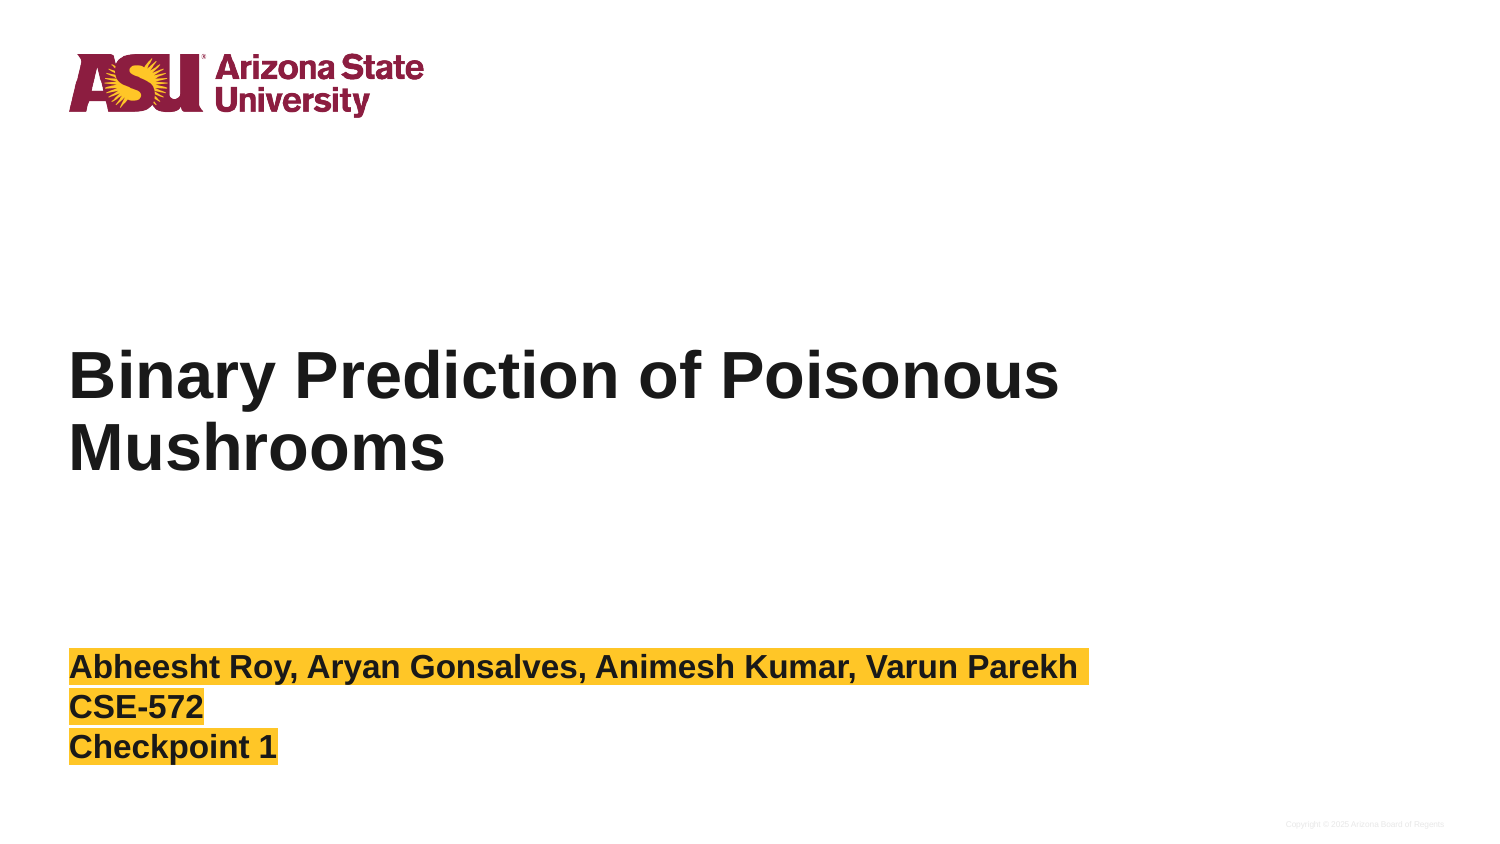

# Binary Prediction of Poisonous Mushrooms
Abheesht Roy, Aryan Gonsalves, Animesh Kumar, Varun Parekh
CSE-572
Checkpoint 1